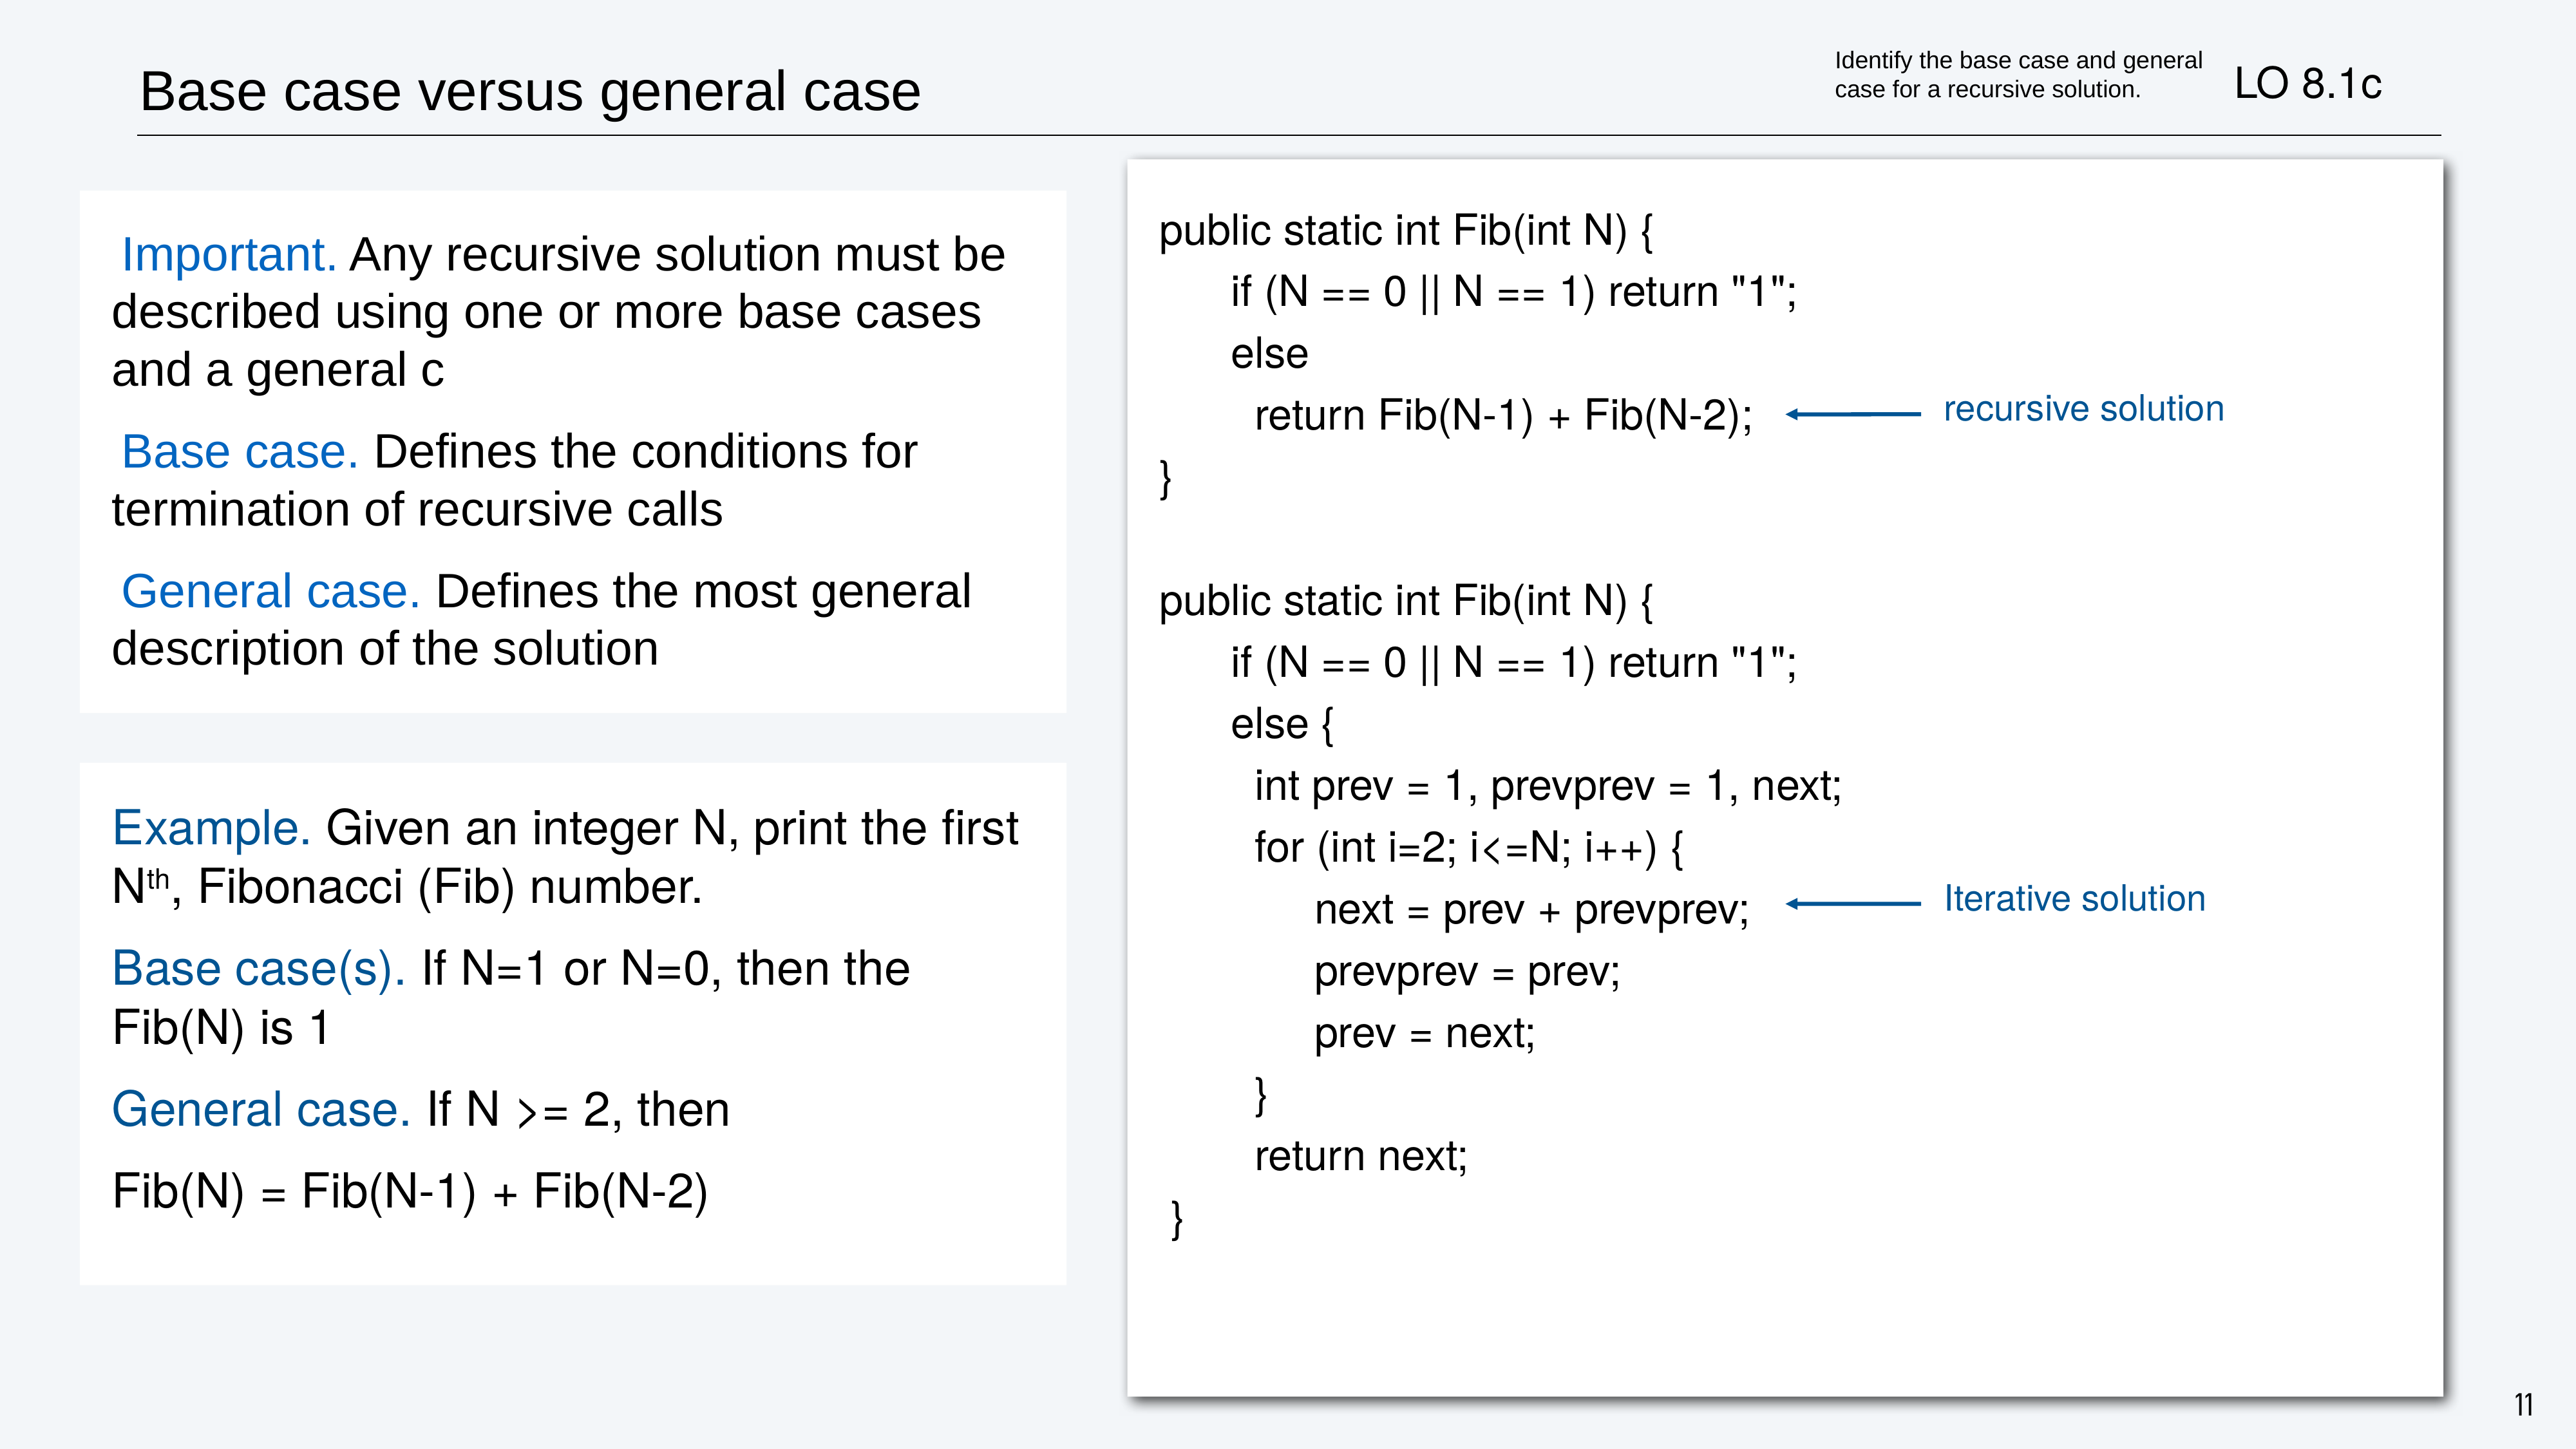

Identify the base case and general case for a recursive solution.

# Base case versus general case
LO 8.1c
public static int Fib(int N) {
      if (N == 0 || N == 1) return "1";
      else
        return Fib(N-1) + Fib(N-2);
}

public static int Fib(int N) {
      if (N == 0 || N == 1) return "1";
      else {
        int prev = 1, prevprev = 1, next;
        for (int i=2; i<=N; i++) {
             next = prev + prevprev;
             prevprev = prev;
             prev = next;
        }
        return next;
 }

Important. Any recursive solution must be described using one or more base cases and a general c
Base case. Defines the conditions for termination of recursive calls
General case. Defines the most general description of the solution
recursive solution

Example. Given an integer N, print the first Nth, Fibonacci (Fib) number.
Base case(s). If N=1 or N=0, then the Fib(N) is 1
General case. If N >= 2, then
Fib(N) = Fib(N-1) + Fib(N-2)
Iterative solution

11